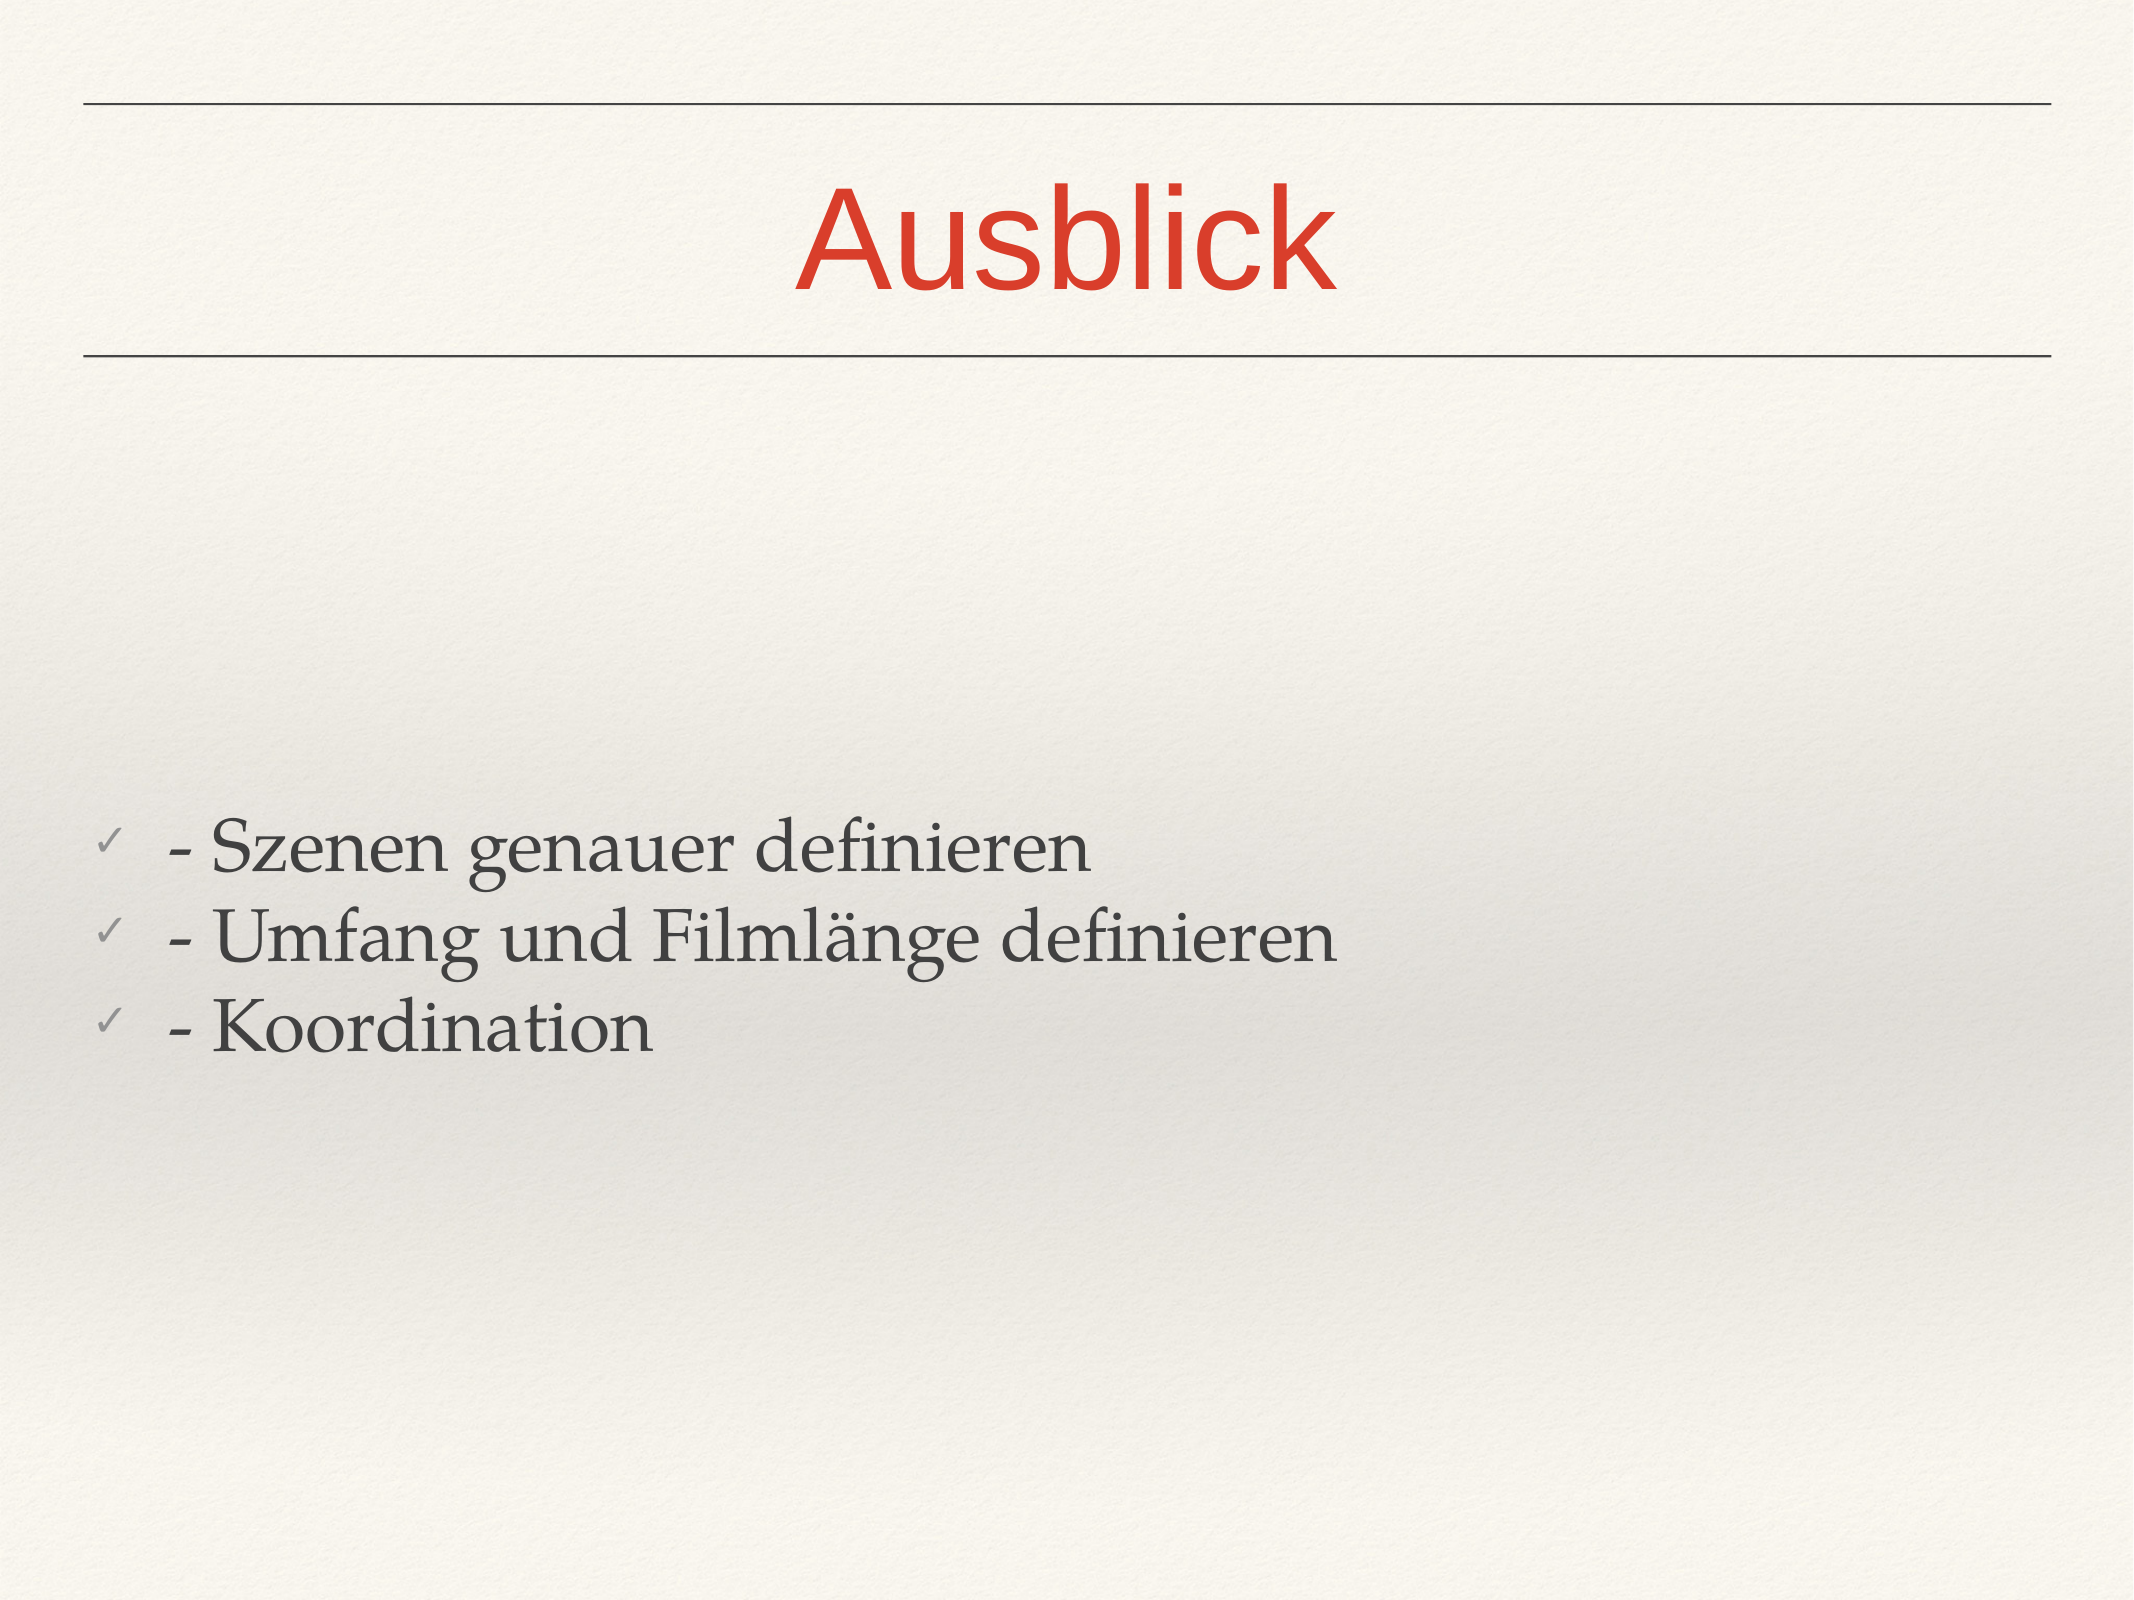

Ausblick
- Szenen genauer definieren
- Umfang und Filmlänge definieren
- Koordination